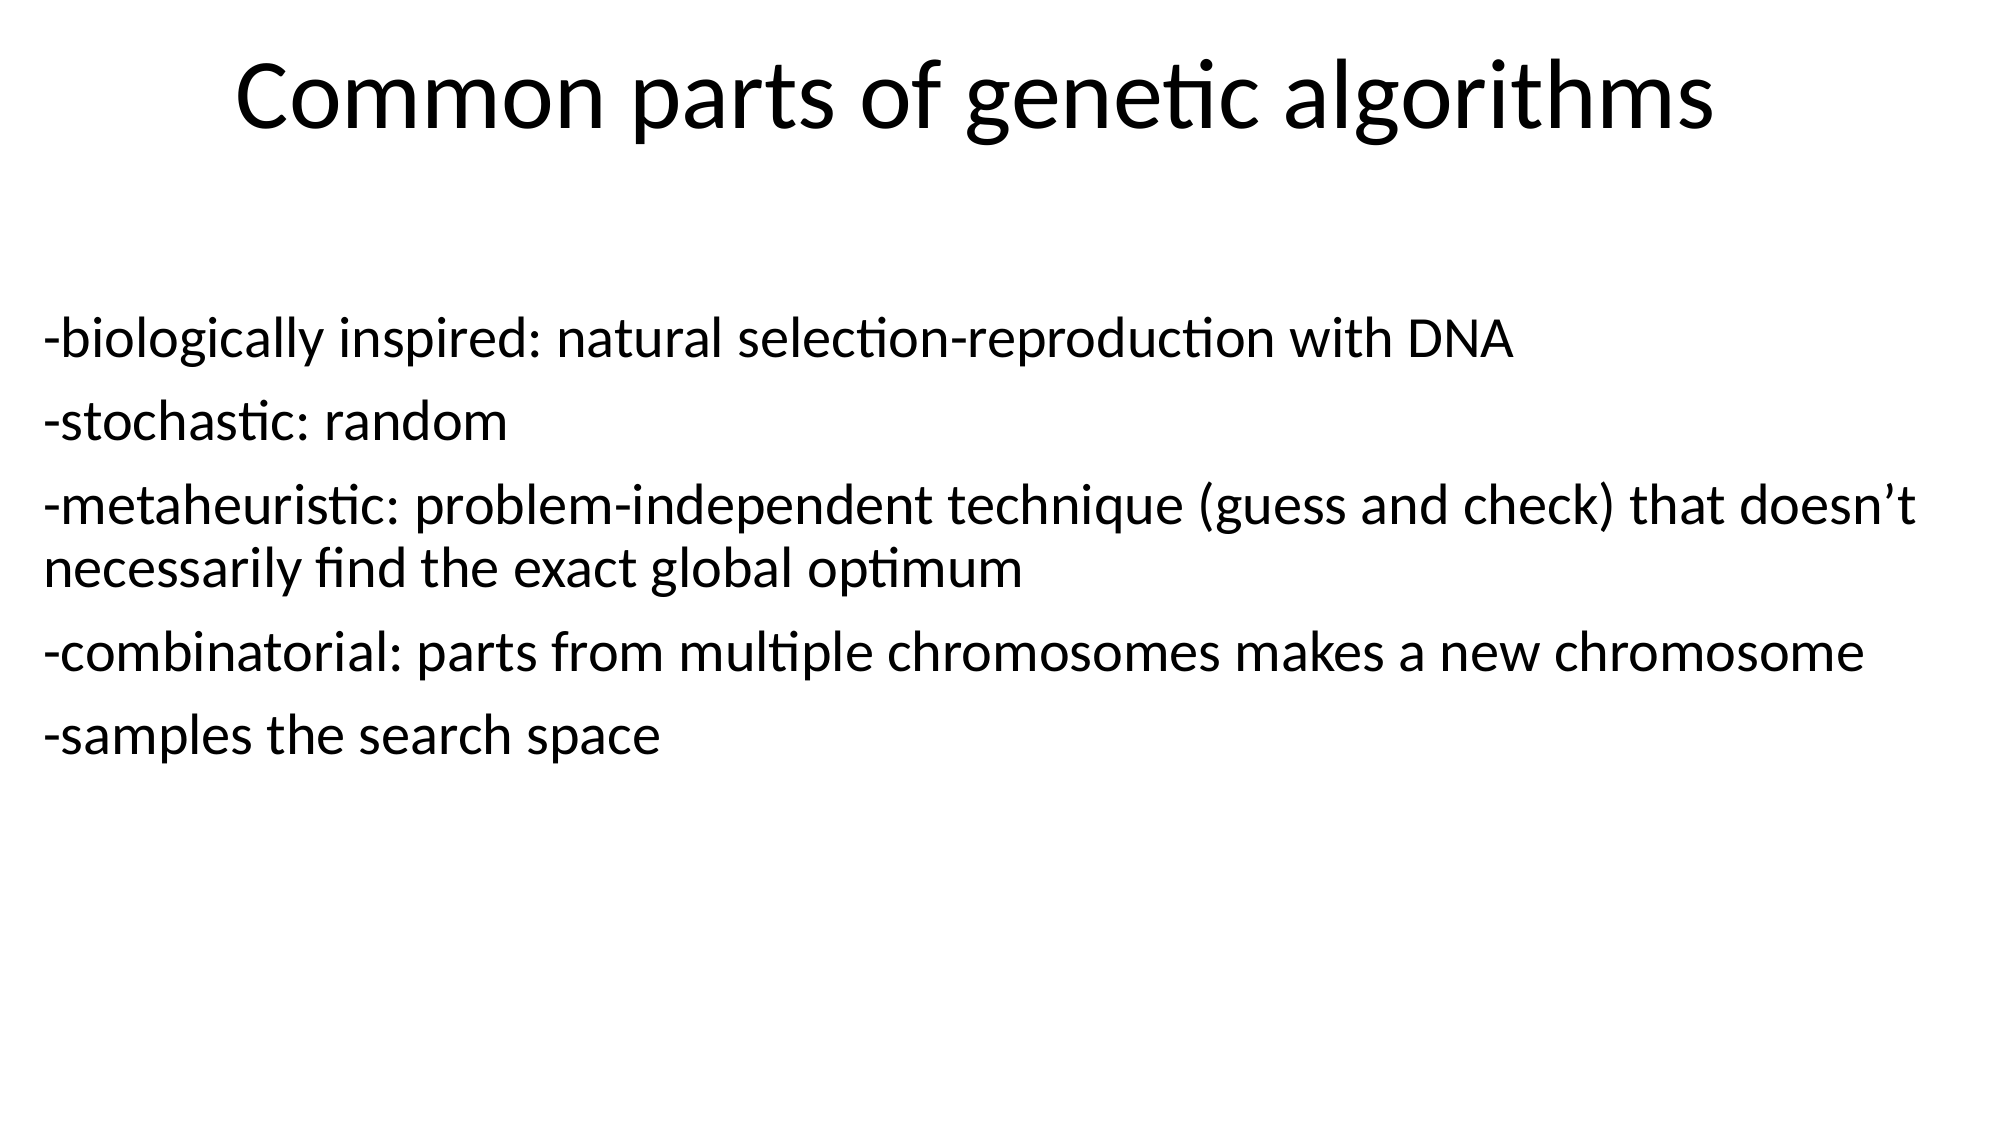

Common parts of genetic algorithms
-biologically inspired: natural selection-reproduction with DNA
-stochastic: random
-metaheuristic: problem-independent technique (guess and check) that doesn’t necessarily find the exact global optimum
-combinatorial: parts from multiple chromosomes makes a new chromosome
-samples the search space